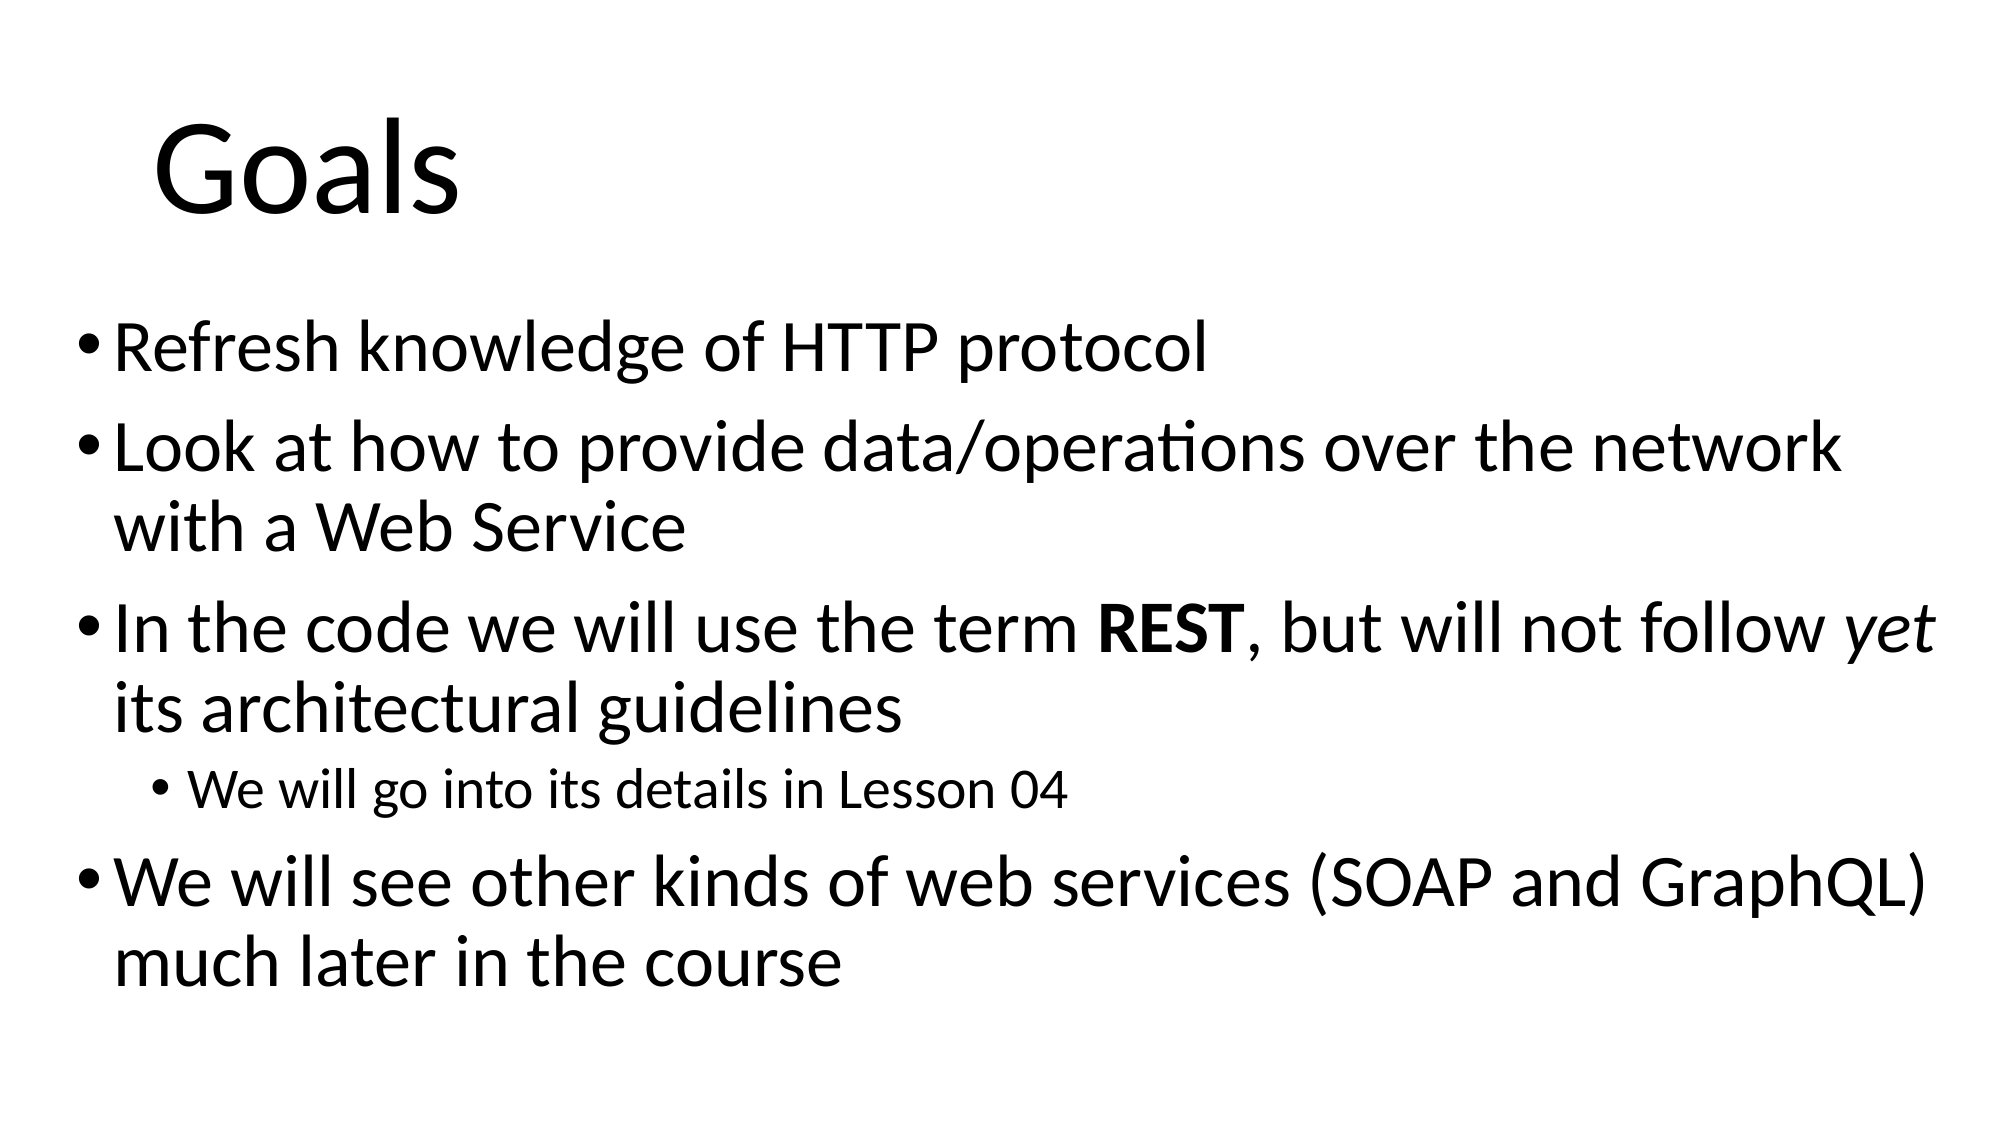

# Goals
Refresh knowledge of HTTP protocol
Look at how to provide data/operations over the network with a Web Service
In the code we will use the term REST, but will not follow yet its architectural guidelines
We will go into its details in Lesson 04
We will see other kinds of web services (SOAP and GraphQL) much later in the course